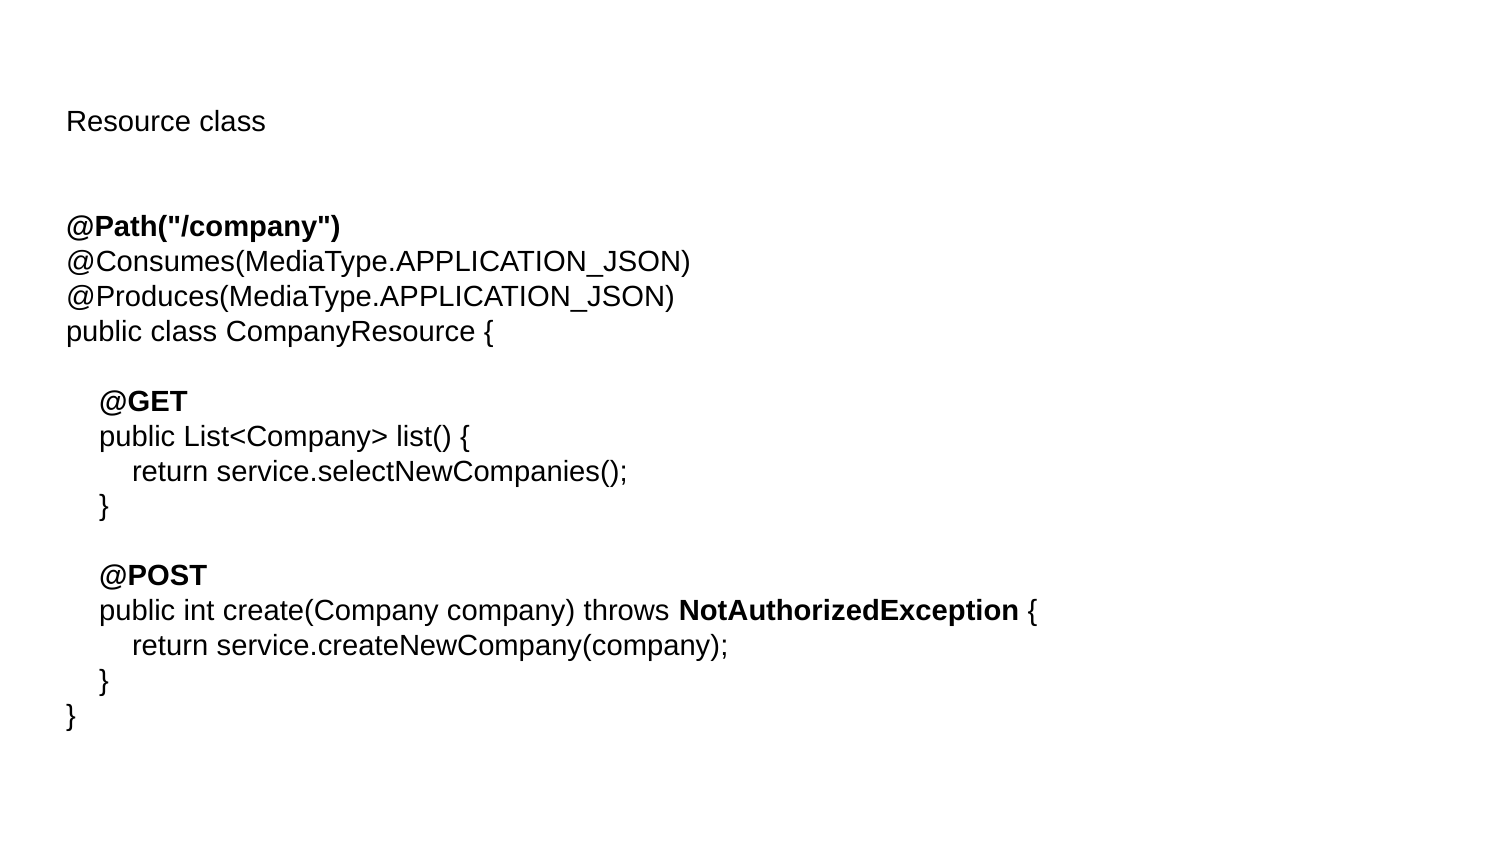

# Resource class
@Path("/company")
@Consumes(MediaType.APPLICATION_JSON)
@Produces(MediaType.APPLICATION_JSON)
public class CompanyResource {

    @GET
    public List<Company> list() {
        return service.selectNewCompanies();
    }

    @POST
    public int create(Company company) throws NotAuthorizedException {
        return service.createNewCompany(company);
    }
}